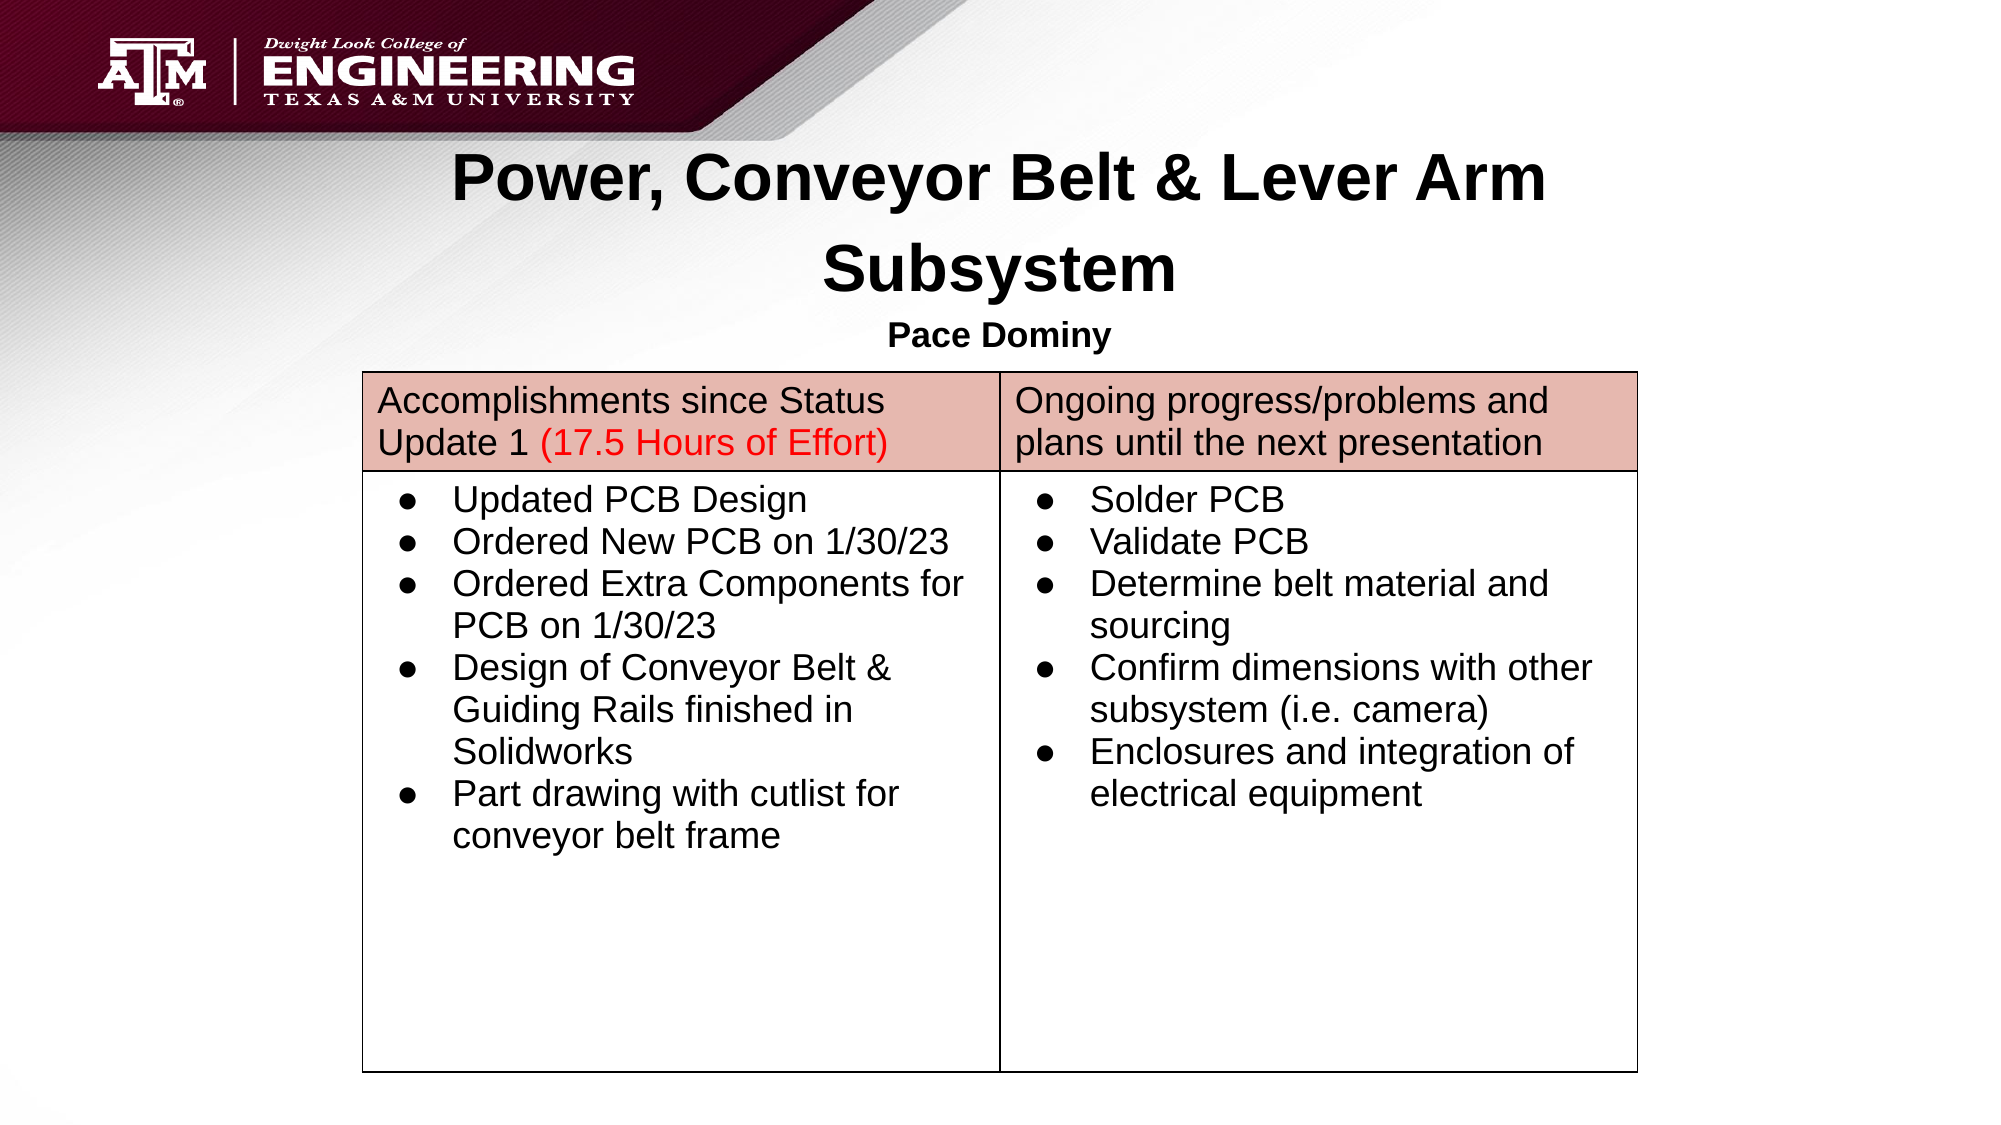

# Power, Conveyor Belt & Lever Arm Subsystem
Pace Dominy
| Accomplishments since Status Update 1 (17.5 Hours of Effort) | Ongoing progress/problems and plans until the next presentation |
| --- | --- |
| Updated PCB Design Ordered New PCB on 1/30/23 Ordered Extra Components for PCB on 1/30/23 Design of Conveyor Belt & Guiding Rails finished in Solidworks Part drawing with cutlist for conveyor belt frame | Solder PCB Validate PCB Determine belt material and sourcing Confirm dimensions with other subsystem (i.e. camera) Enclosures and integration of electrical equipment |